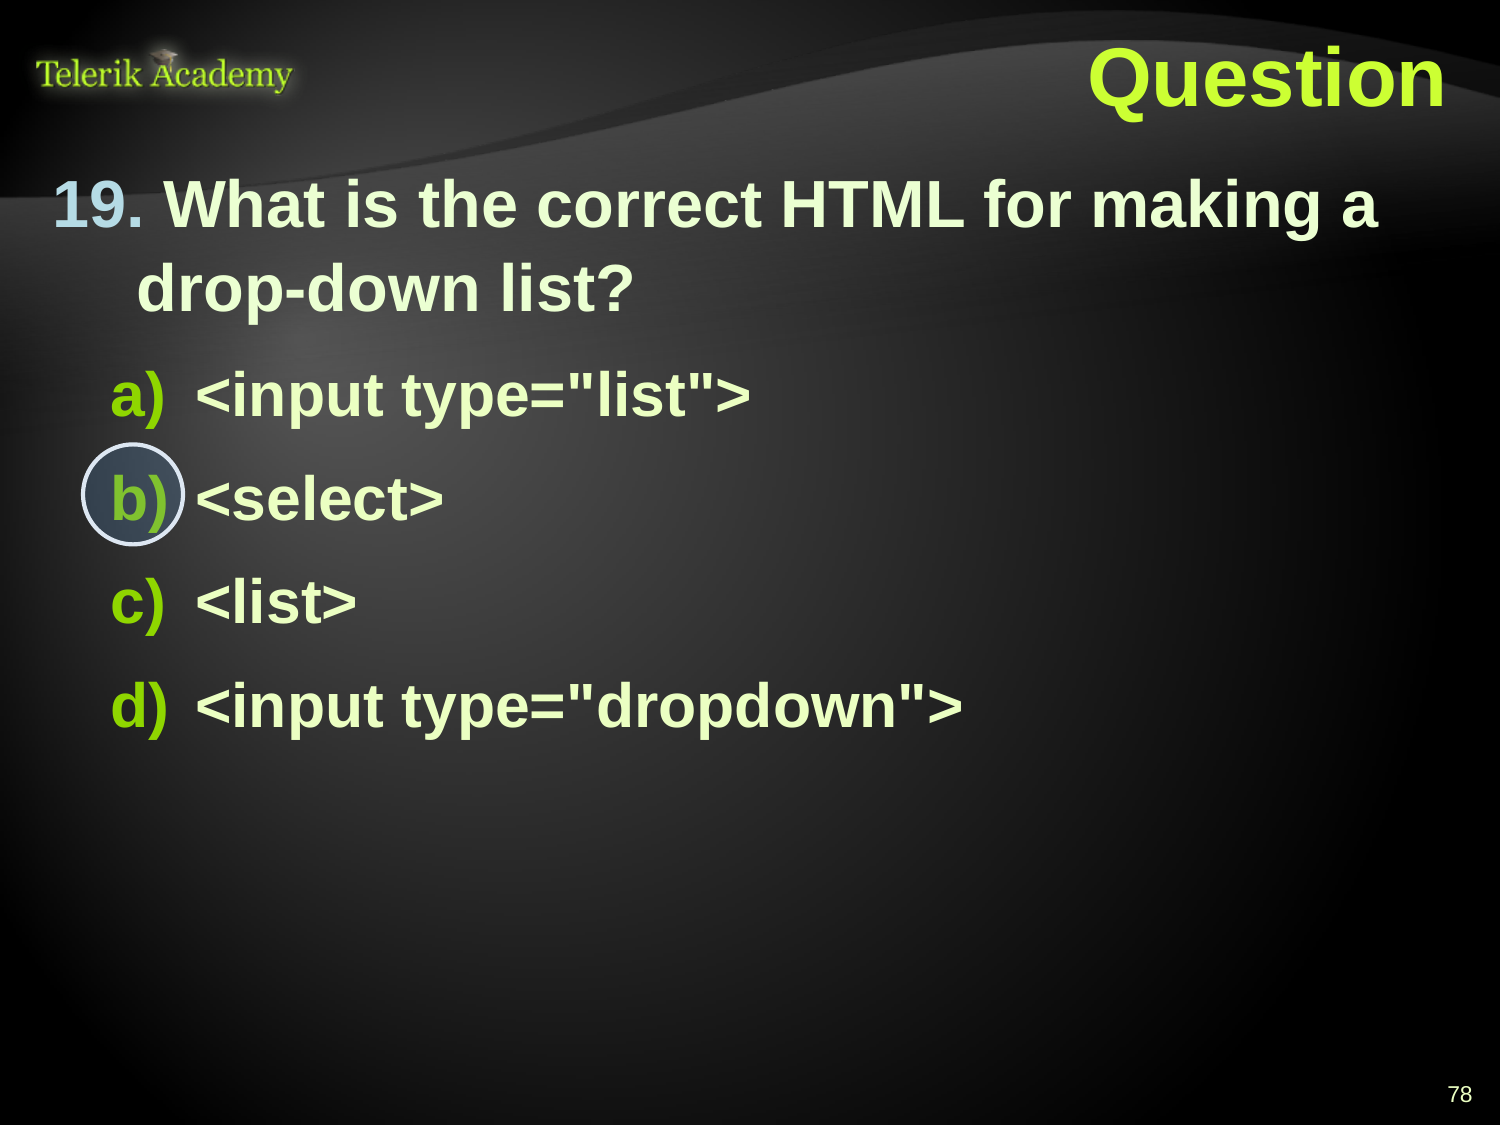

# Question
 What is the correct HTML for making a drop-down list?
<input type="list">
<select>
<list>
<input type="dropdown">

78